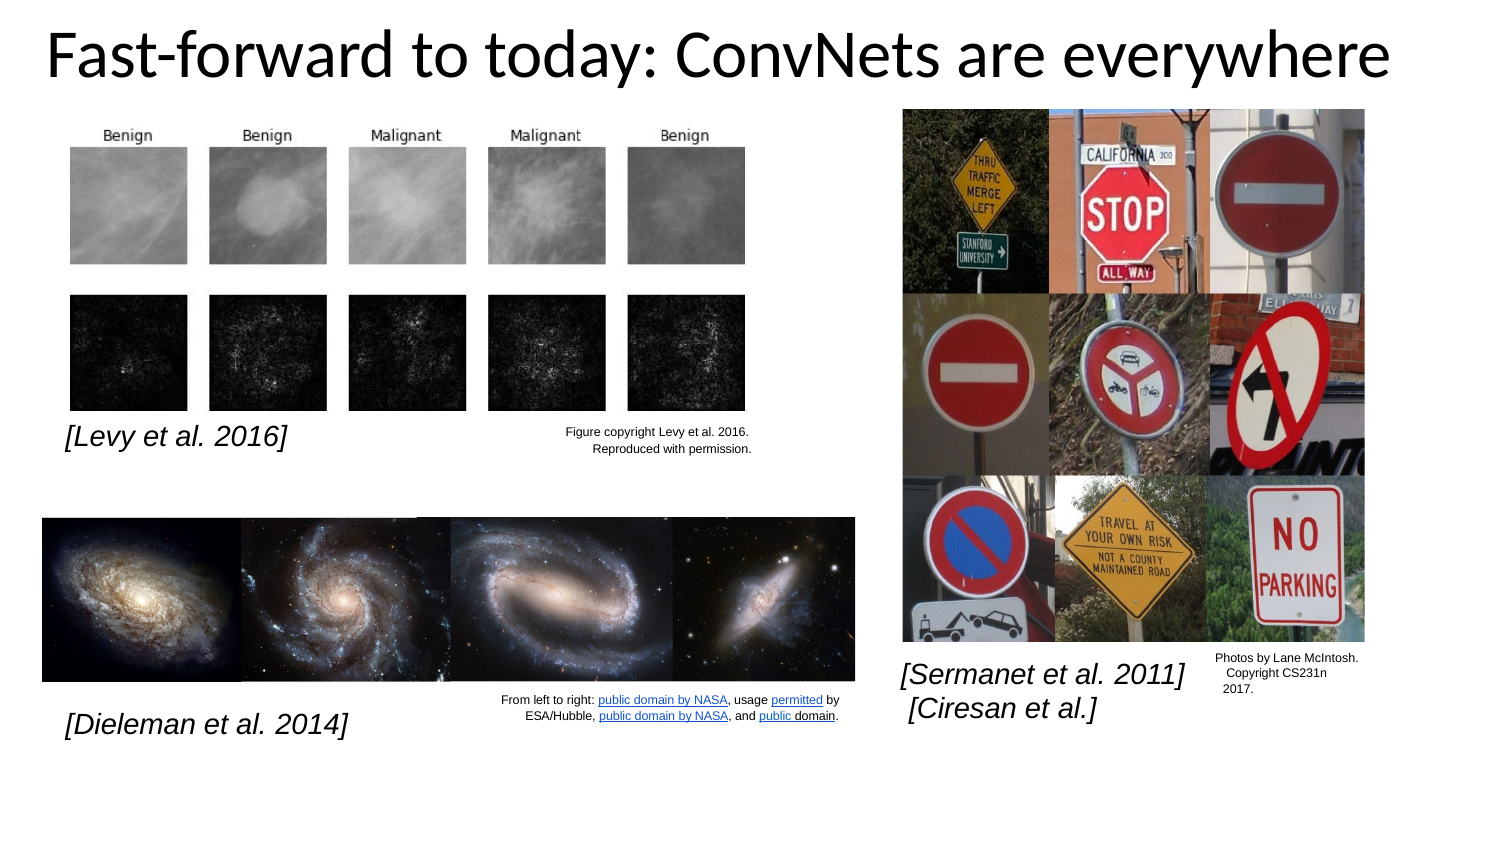

# Fast-forward to today: ConvNets are everywhere

[Levy et al. 2016]
Figure copyright Levy et al. 2016.  Reproduced with permission.

Photos by Lane McIntosh.  Copyright CS231n 2017.
[Sermanet et al. 2011]  [Ciresan et al.]
From left to right: public domain by NASA, usage permitted by  ESA/Hubble, public domain by NASA, and public domain.
[Dieleman et al. 2014]